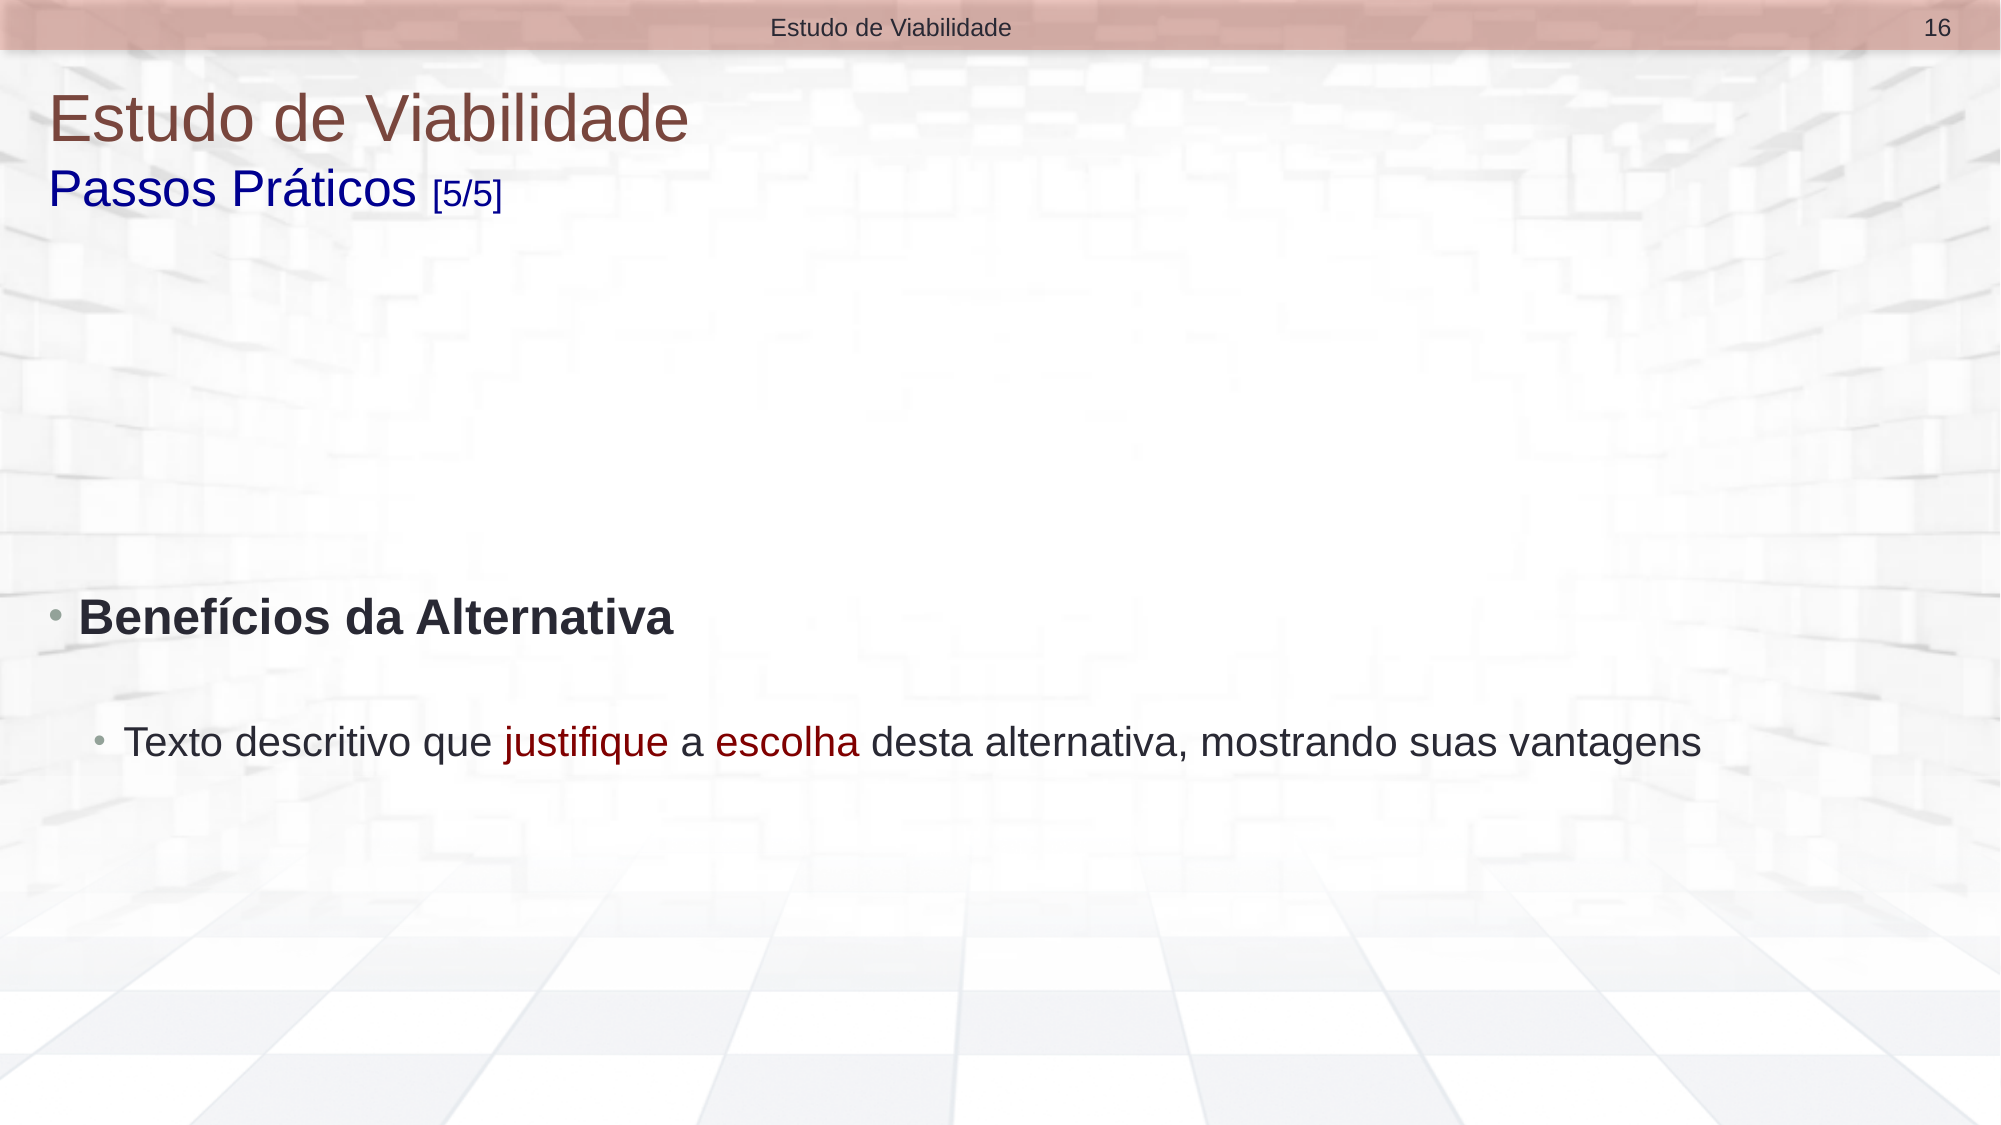

16
Estudo de Viabilidade
# Estudo de Viabilidade Passos Práticos [5/5]
Benefícios da Alternativa

Texto descritivo que justifique a escolha desta alternativa, mostrando suas vantagens